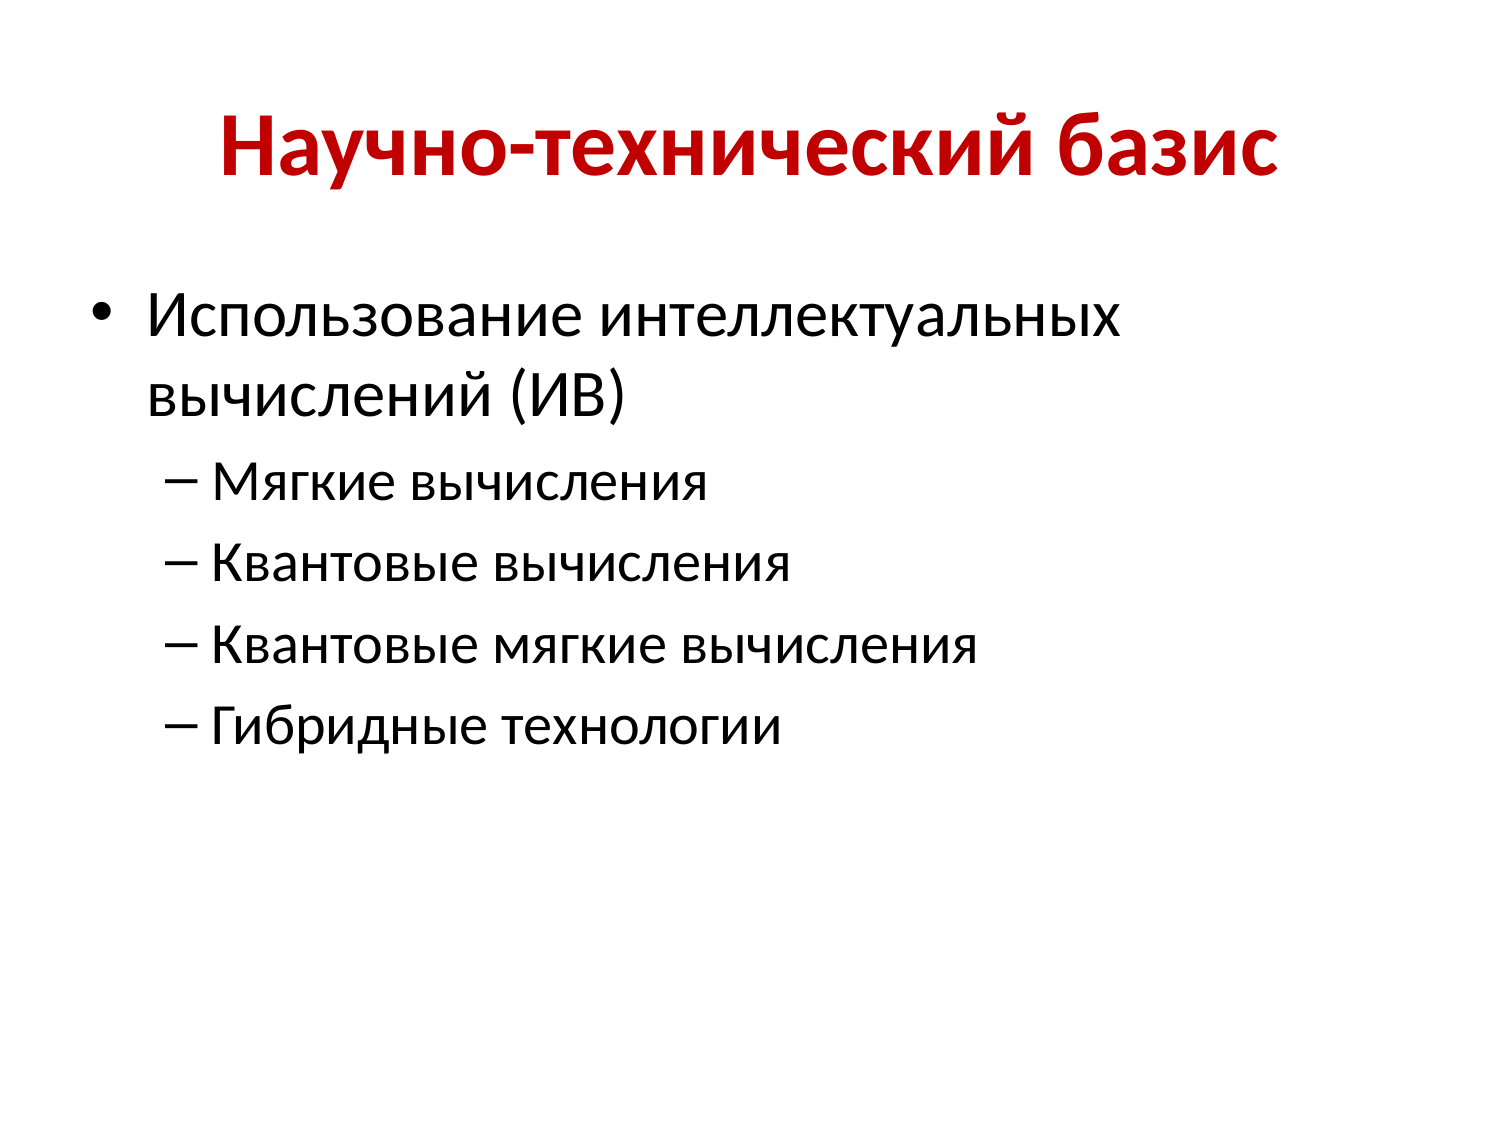

# Научно-технический базис
Использование интеллектуальных вычислений (ИВ)
Мягкие вычисления
Квантовые вычисления
Квантовые мягкие вычисления
Гибридные технологии